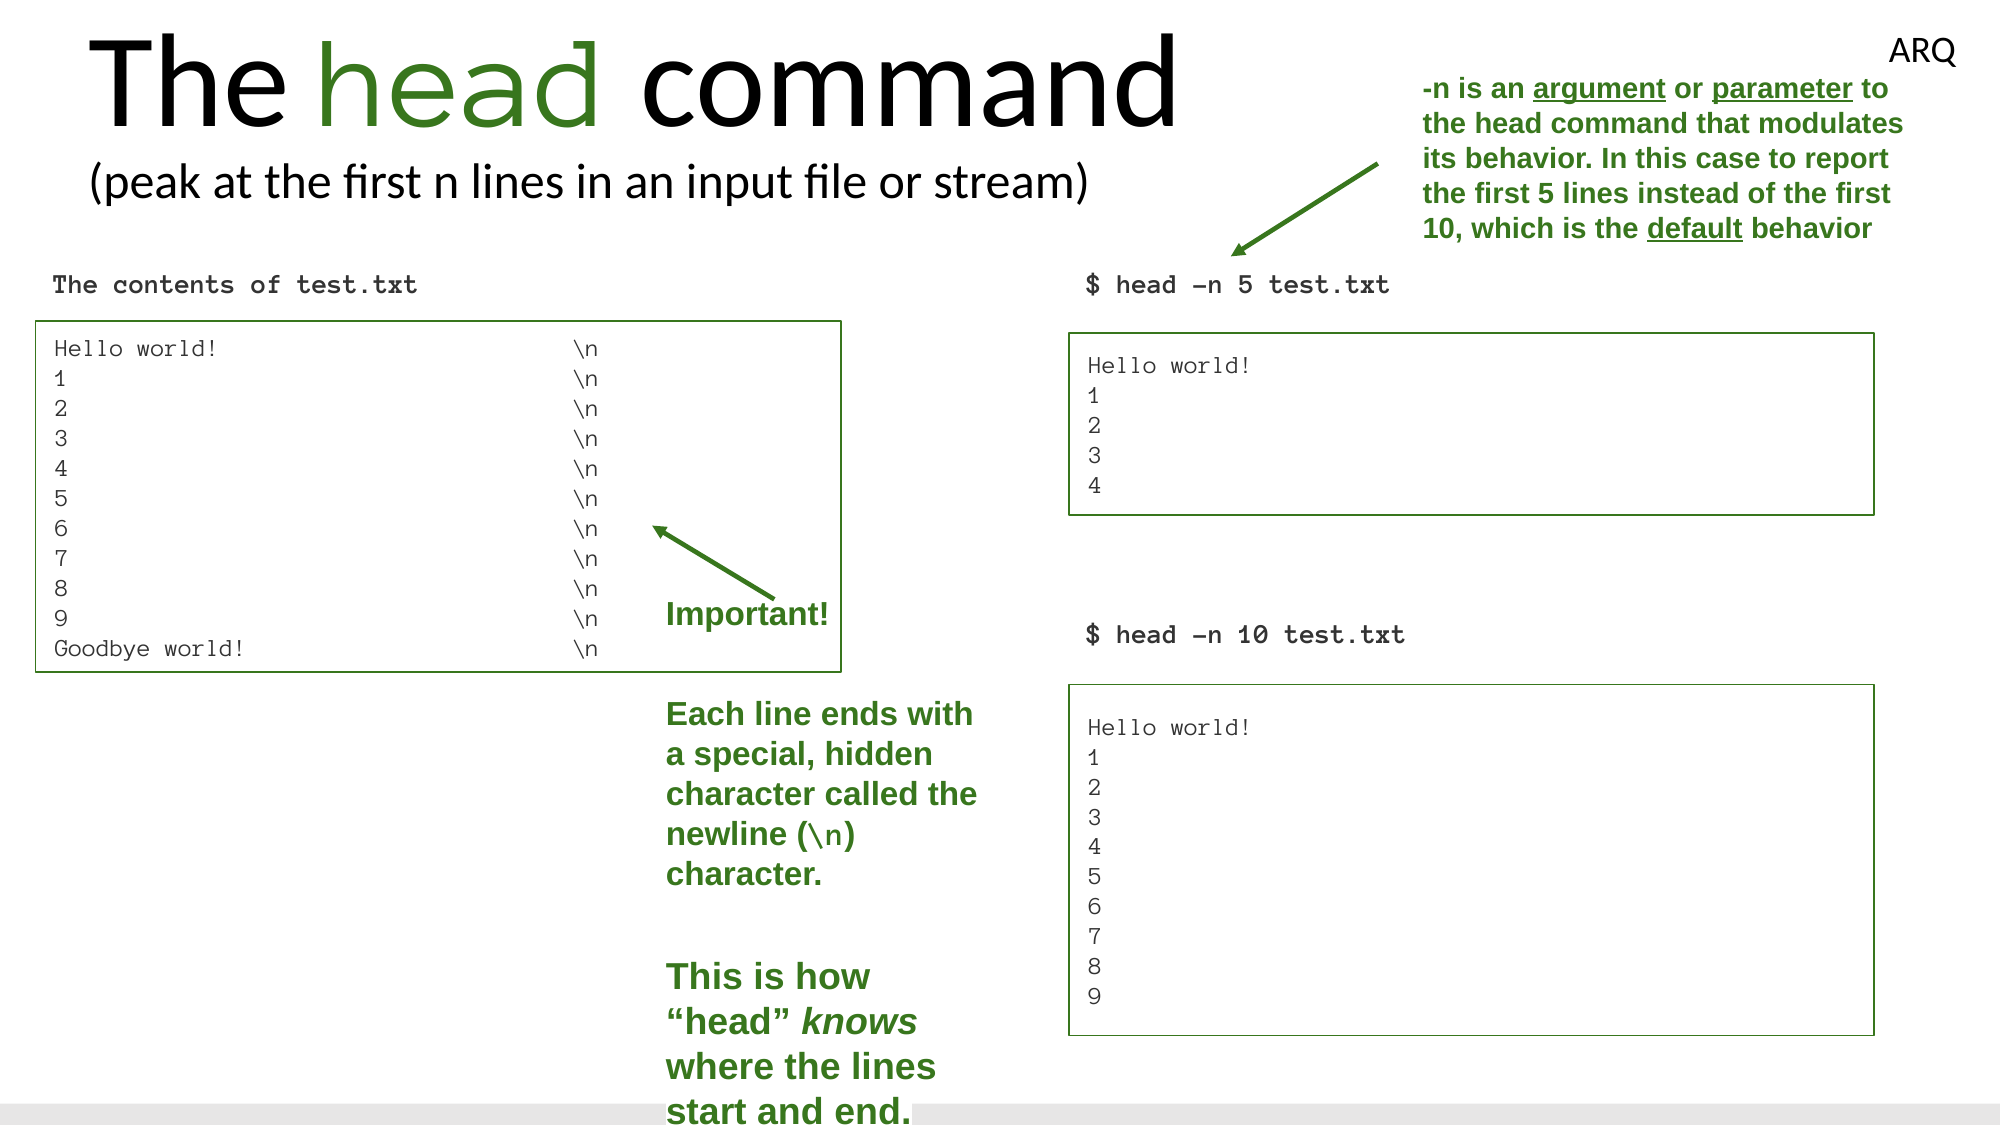

ARQ
# The head command
(peak at the first n lines in an input file or stream)
-n is an argument or parameter to the head command that modulates its behavior. In this case to report the first 5 lines instead of the first 10, which is the default behavior
The contents of test.txt
$ head -n 5 test.txt
Hello world!
1
2
3
4
5
6
7
8
9
Goodbye world!
\n
\n
\n
\n
\n
\n
\n
\n
\n
\n
\n
Hello world!
1
2
3
4
$ head -n 10 test.txt
Hello world!
1
2
3
4
5
6
7
8
9
Important!

Each line ends with a special, hidden character called the newline (\n) character.

This is how “head” knows where the lines start and end.